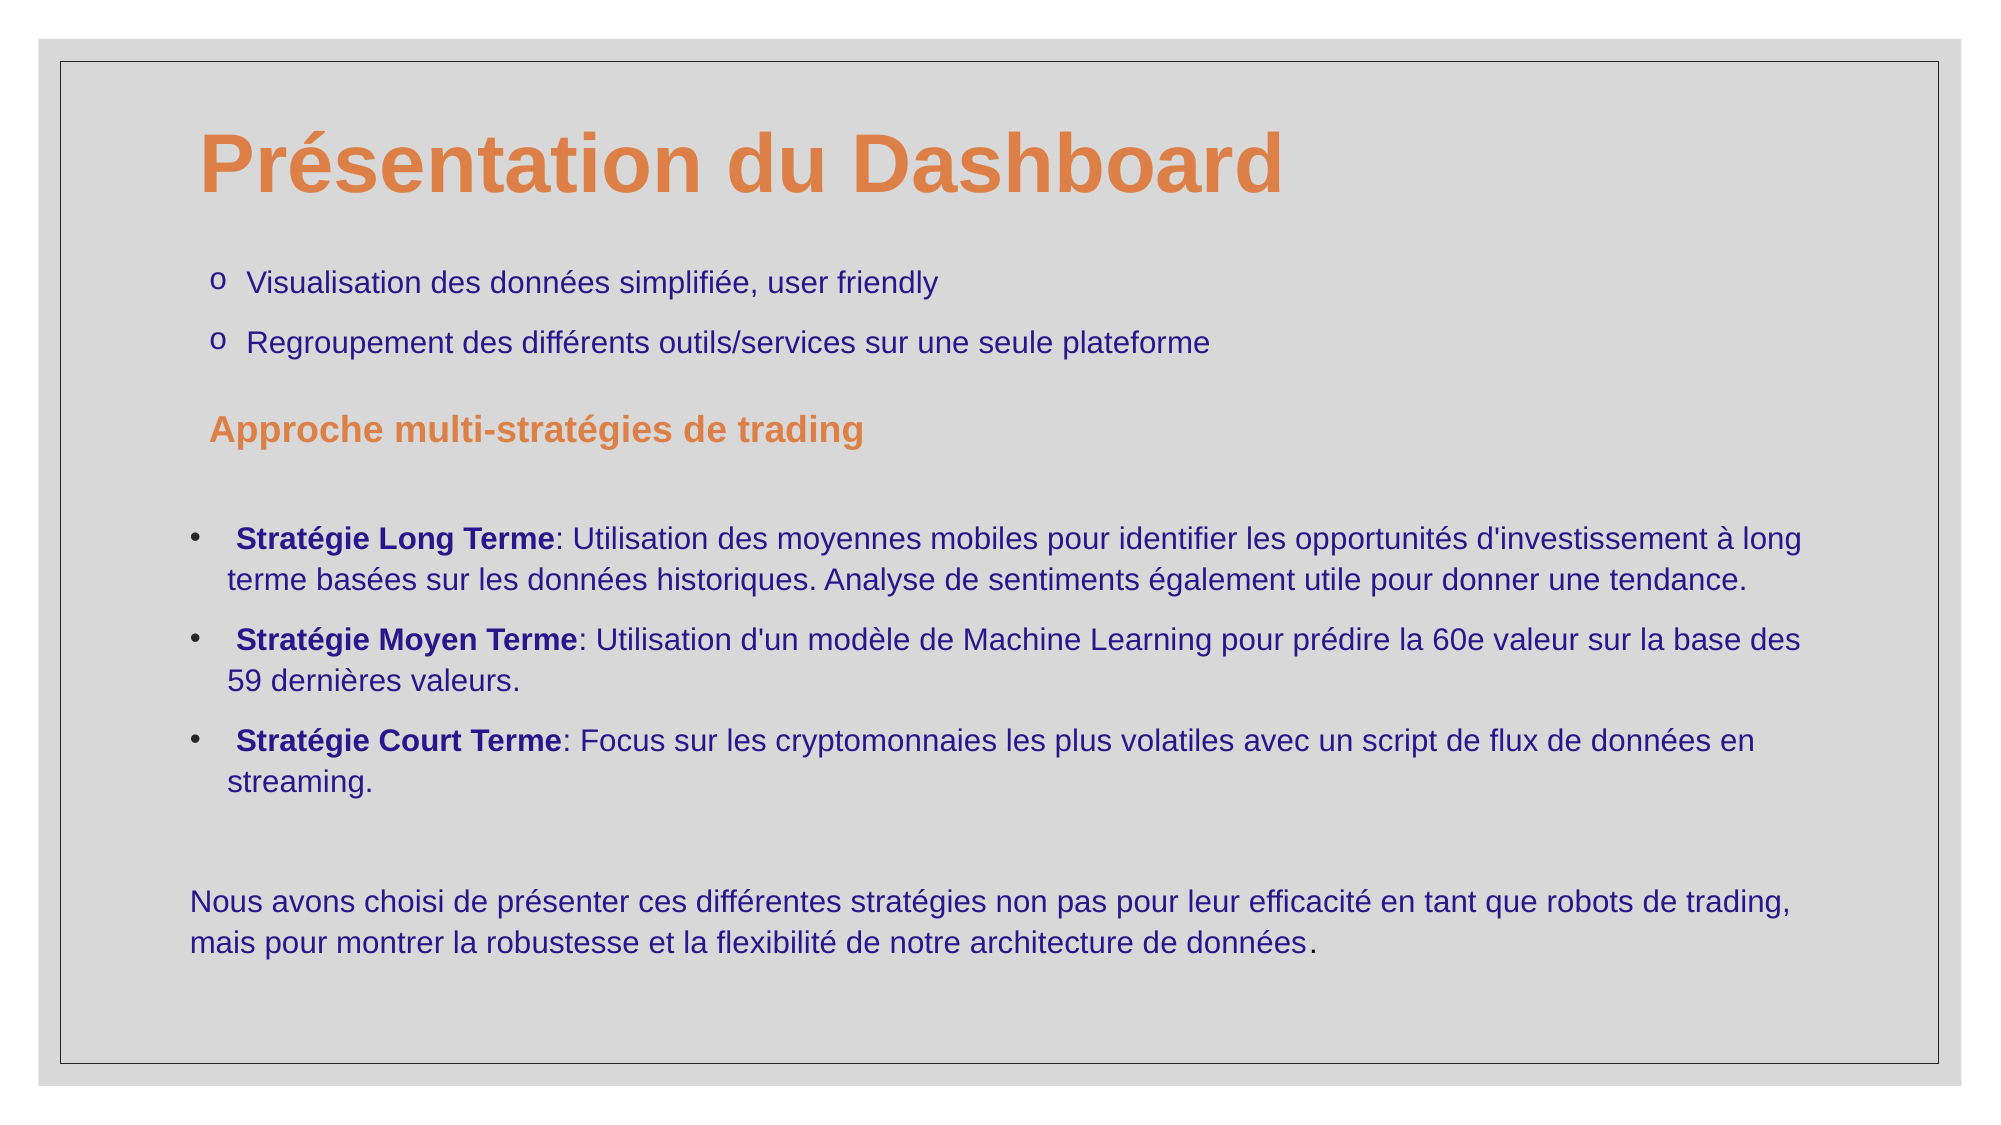

# Présentation du Dashboard
Visualisation des données simplifiée, user friendly
Regroupement des différents outils/services sur une seule plateforme
Approche multi-stratégies de trading
 Stratégie Long Terme: Utilisation des moyennes mobiles pour identifier les opportunités d'investissement à long terme basées sur les données historiques. Analyse de sentiments également utile pour donner une tendance.
 Stratégie Moyen Terme: Utilisation d'un modèle de Machine Learning pour prédire la 60e valeur sur la base des 59 dernières valeurs.
 Stratégie Court Terme: Focus sur les cryptomonnaies les plus volatiles avec un script de flux de données en streaming.

Nous avons choisi de présenter ces différentes stratégies non pas pour leur efficacité en tant que robots de trading, mais pour montrer la robustesse et la flexibilité de notre architecture de données.